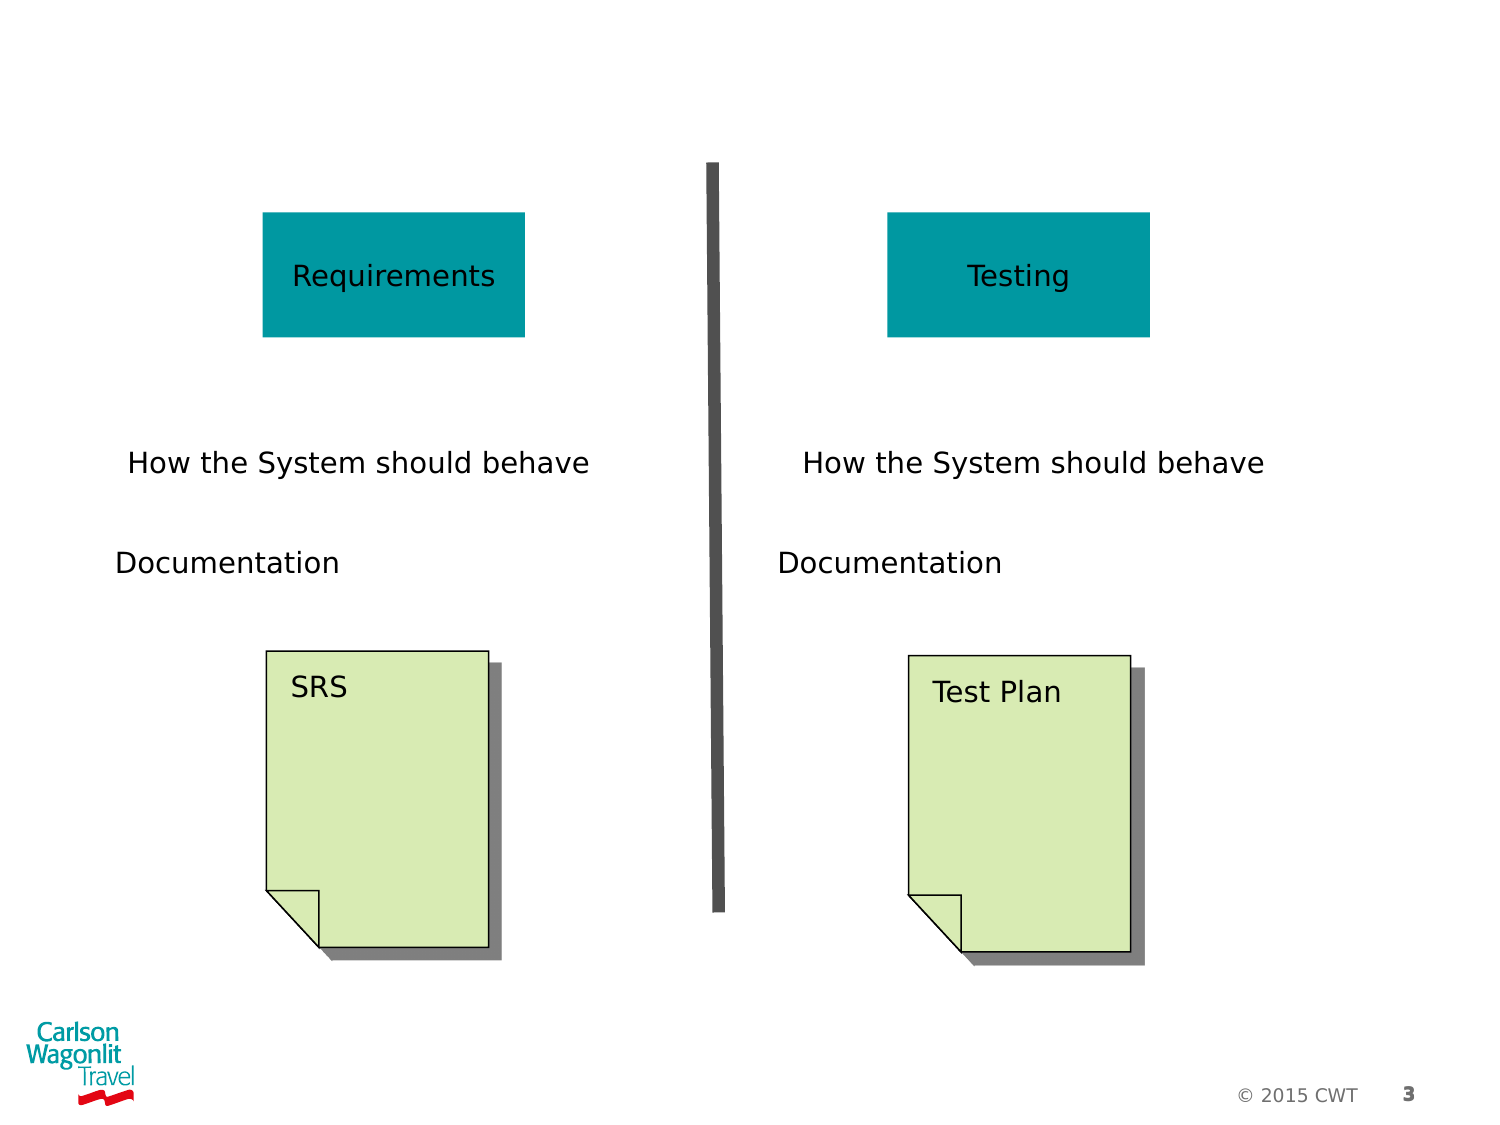

Requirements
Testing
How the System should behave
How the System should behave
Documentation
Documentation
SRS
Test Plan
 3
 3